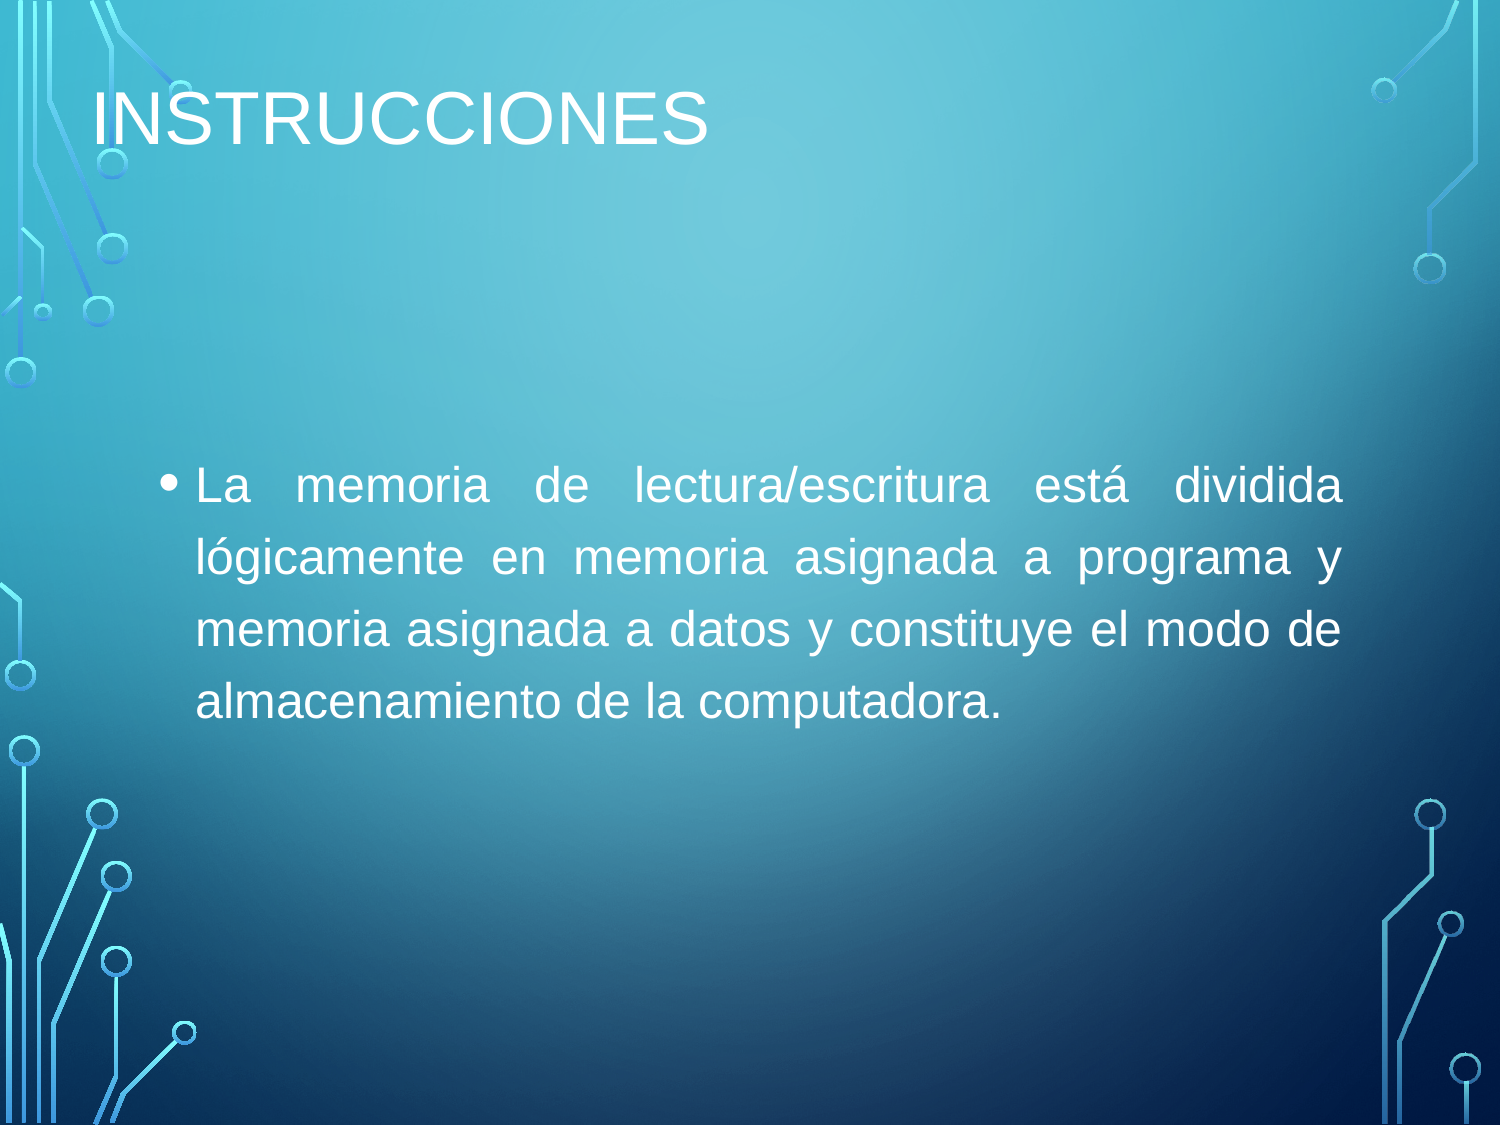

# Instrucciones
La memoria de lectura/escritura está dividida lógicamente en memoria asignada a programa y memoria asignada a datos y constituye el modo de almacenamiento de la computadora.